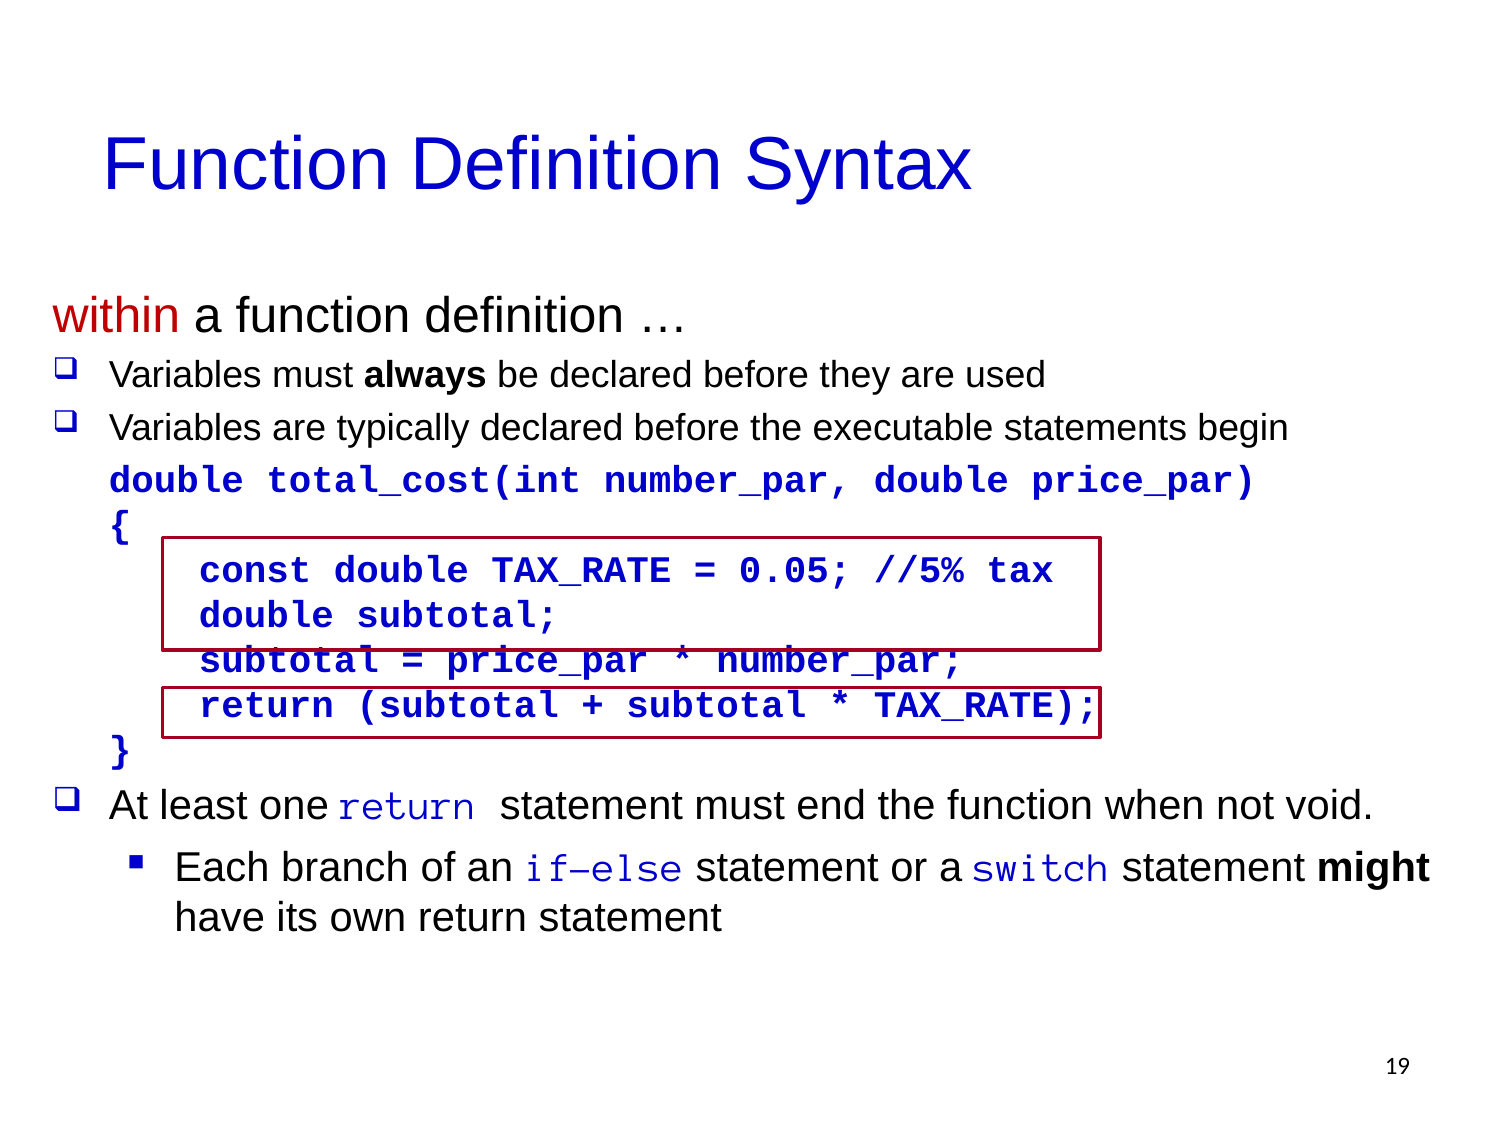

# Function Definition Syntax
within a function definition …
Variables must always be declared before they are used
Variables are typically declared before the executable statements begin
	double total_cost(int number_par, double price_par)
{
    const double TAX_RATE = 0.05; //5% tax
    double subtotal;
    subtotal = price_par * number_par;
    return (subtotal + subtotal * TAX_RATE);
}
At least one return statement must end the function when not void.
Each branch of an if-else statement or a switch statement might have its own return statement

19